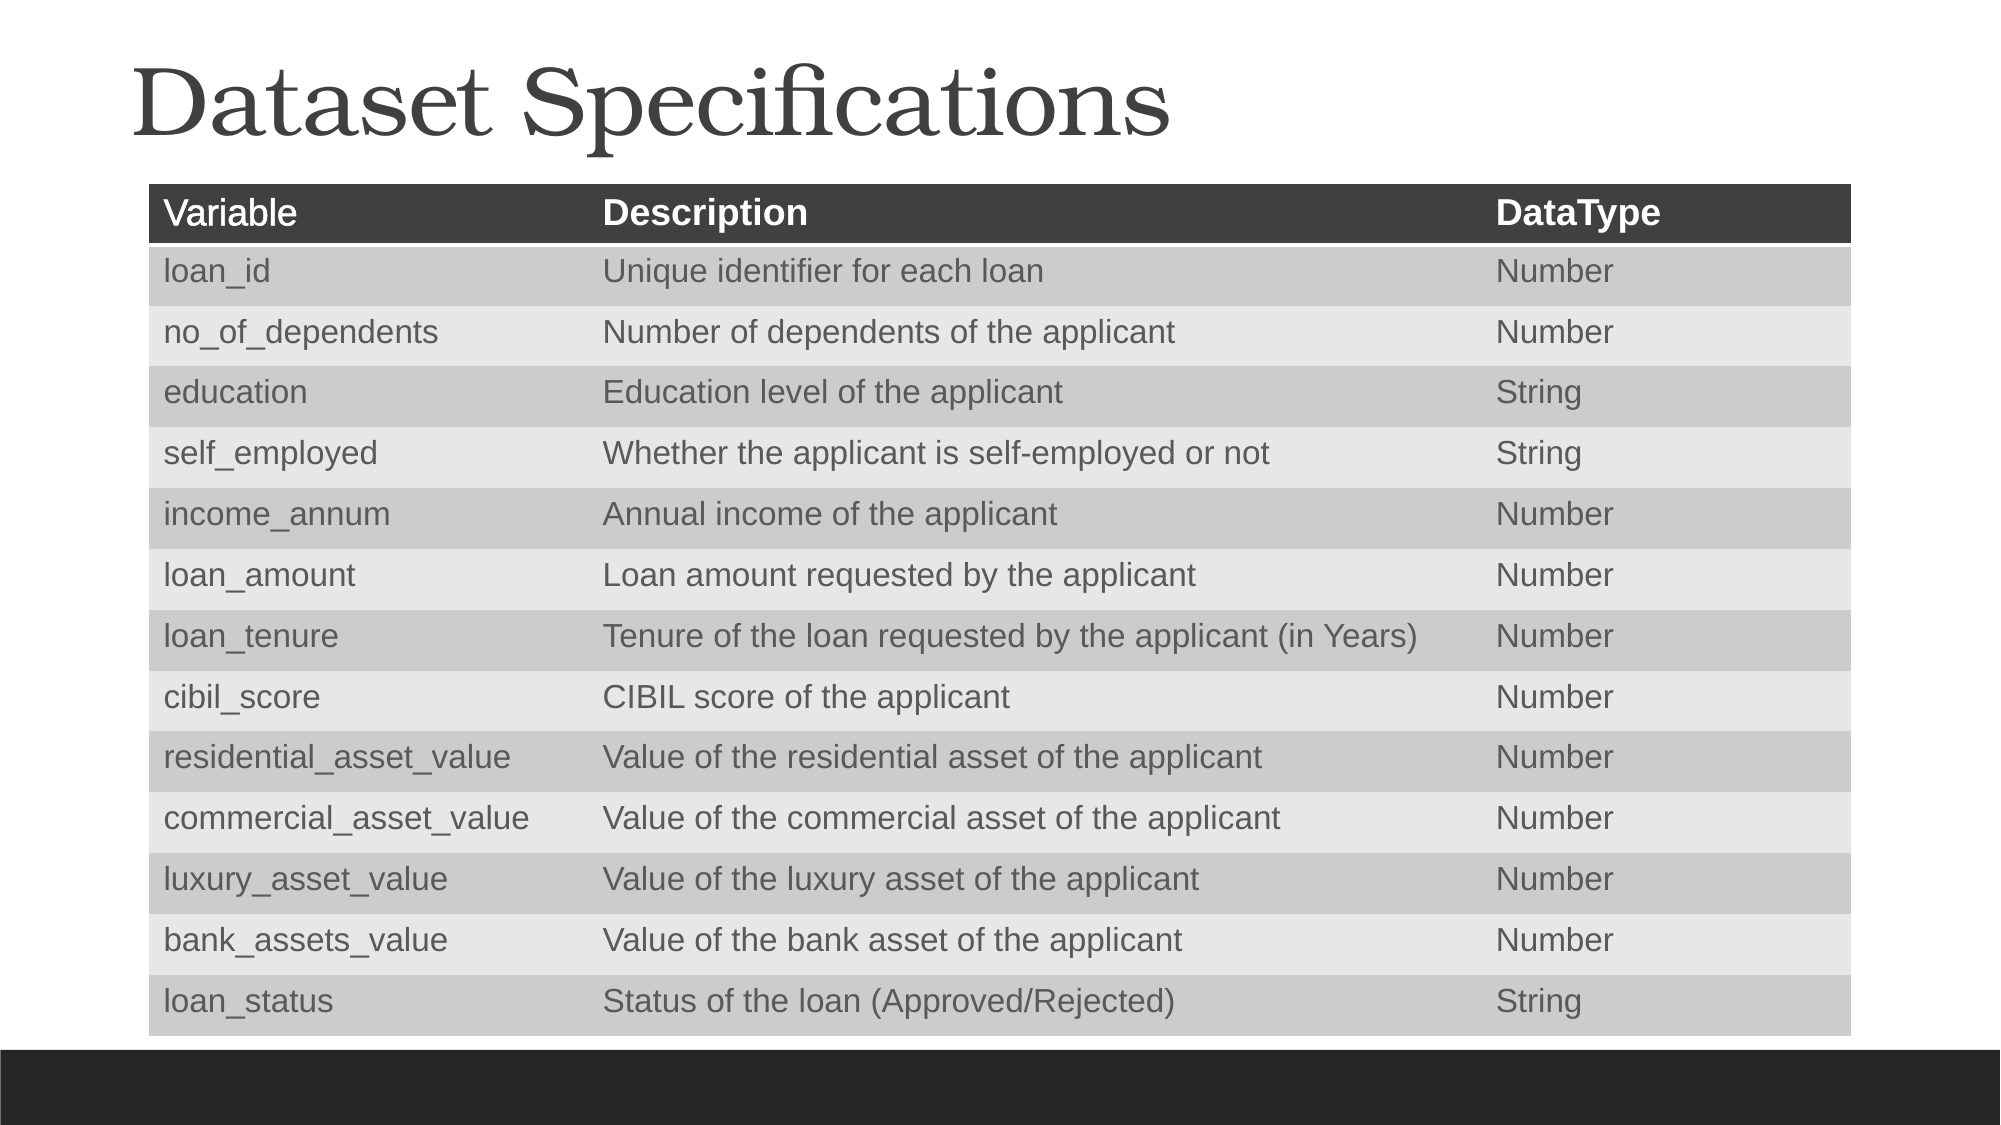

# Dataset Specifications
| Variable | Description | DataType |
| --- | --- | --- |
| loan\_id | Unique identifier for each loan | Number |
| no\_of\_dependents | Number of dependents of the applicant | Number |
| education | Education level of the applicant | String |
| self\_employed | Whether the applicant is self-employed or not | String |
| income\_annum | Annual income of the applicant | Number |
| loan\_amount | Loan amount requested by the applicant | Number |
| loan\_tenure | Tenure of the loan requested by the applicant (in Years) | Number |
| cibil\_score | CIBIL score of the applicant | Number |
| residential\_asset\_value | Value of the residential asset of the applicant | Number |
| commercial\_asset\_value | Value of the commercial asset of the applicant | Number |
| luxury\_asset\_value | Value of the luxury asset of the applicant | Number |
| bank\_assets\_value | Value of the bank asset of the applicant | Number |
| loan\_status | Status of the loan (Approved/Rejected) | String |